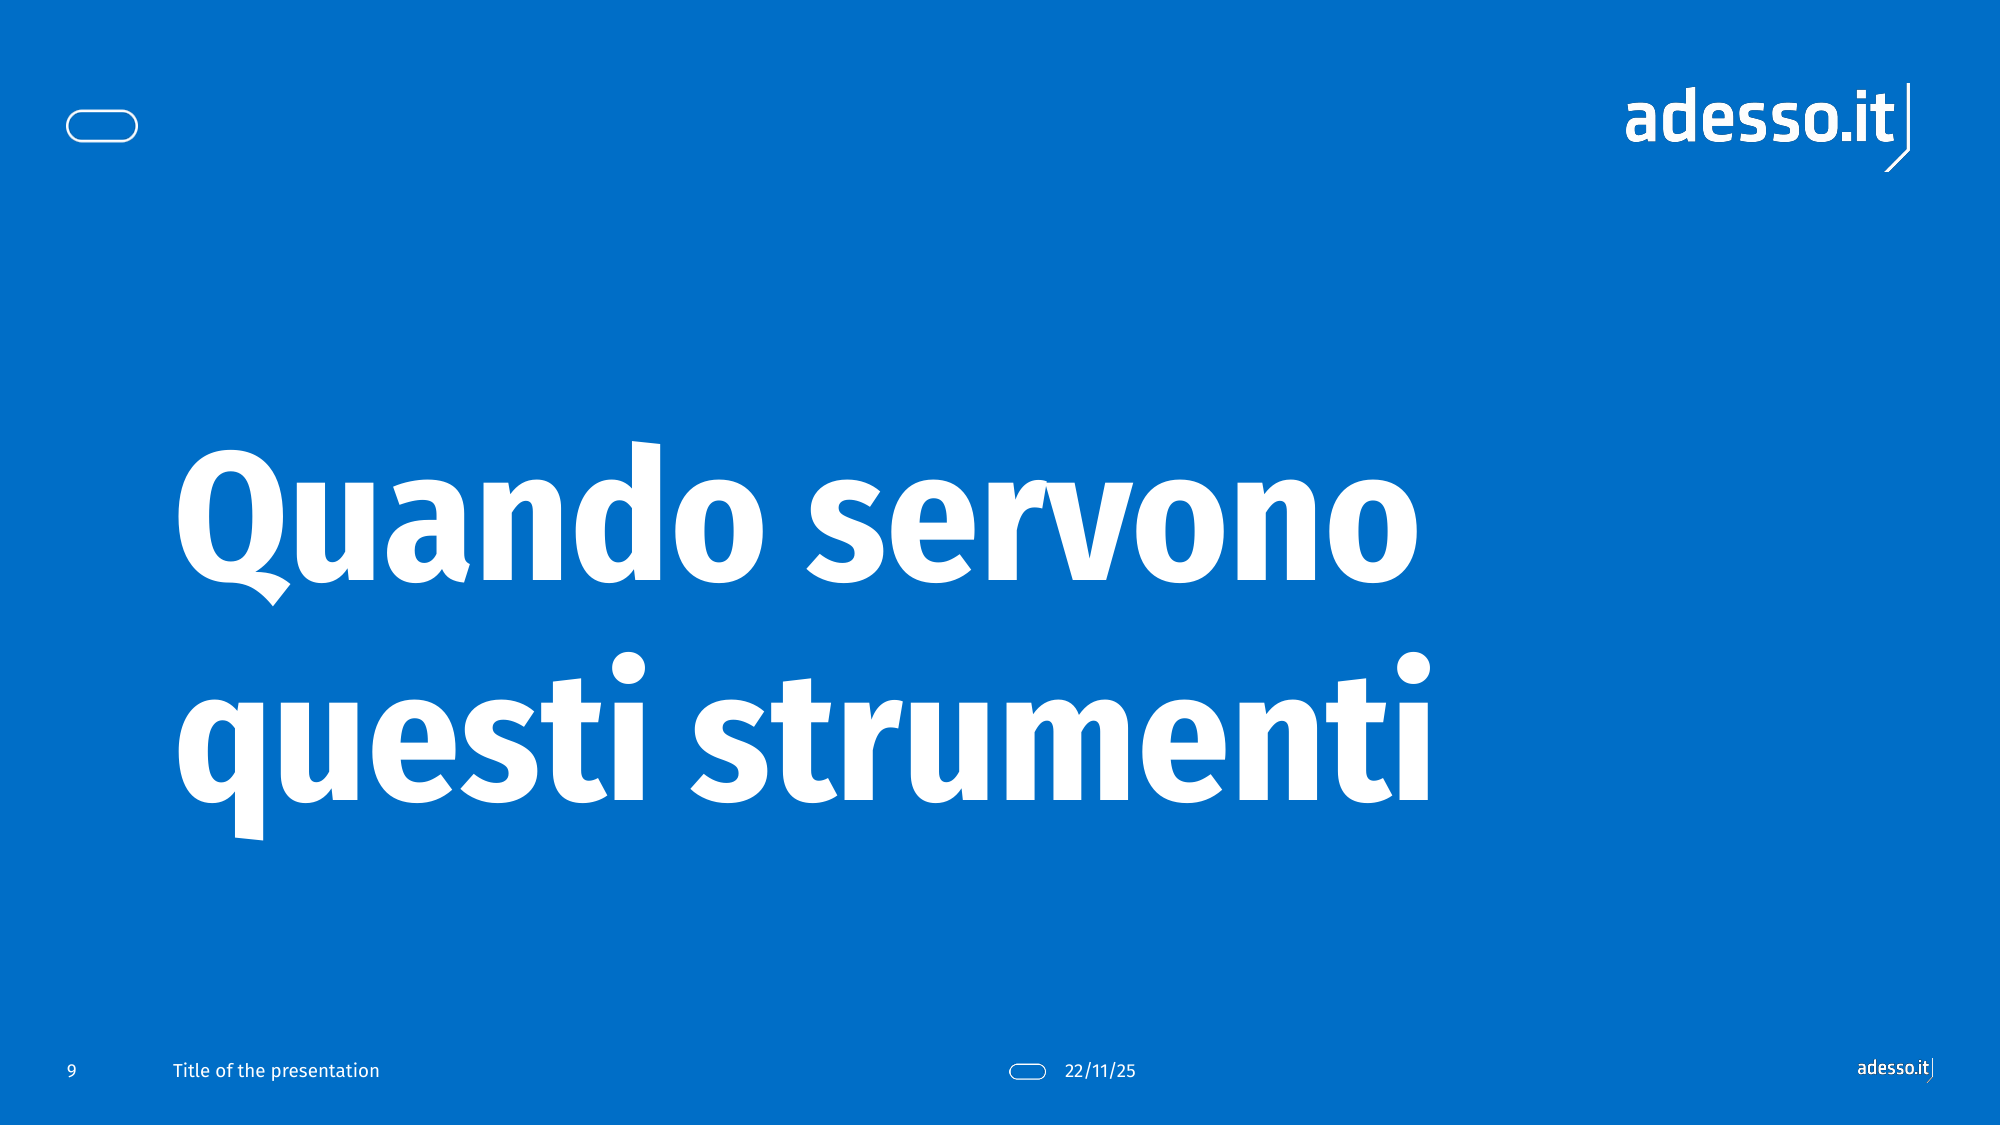

# Quando servono questi strumenti

9
Title of the presentation
22/11/25